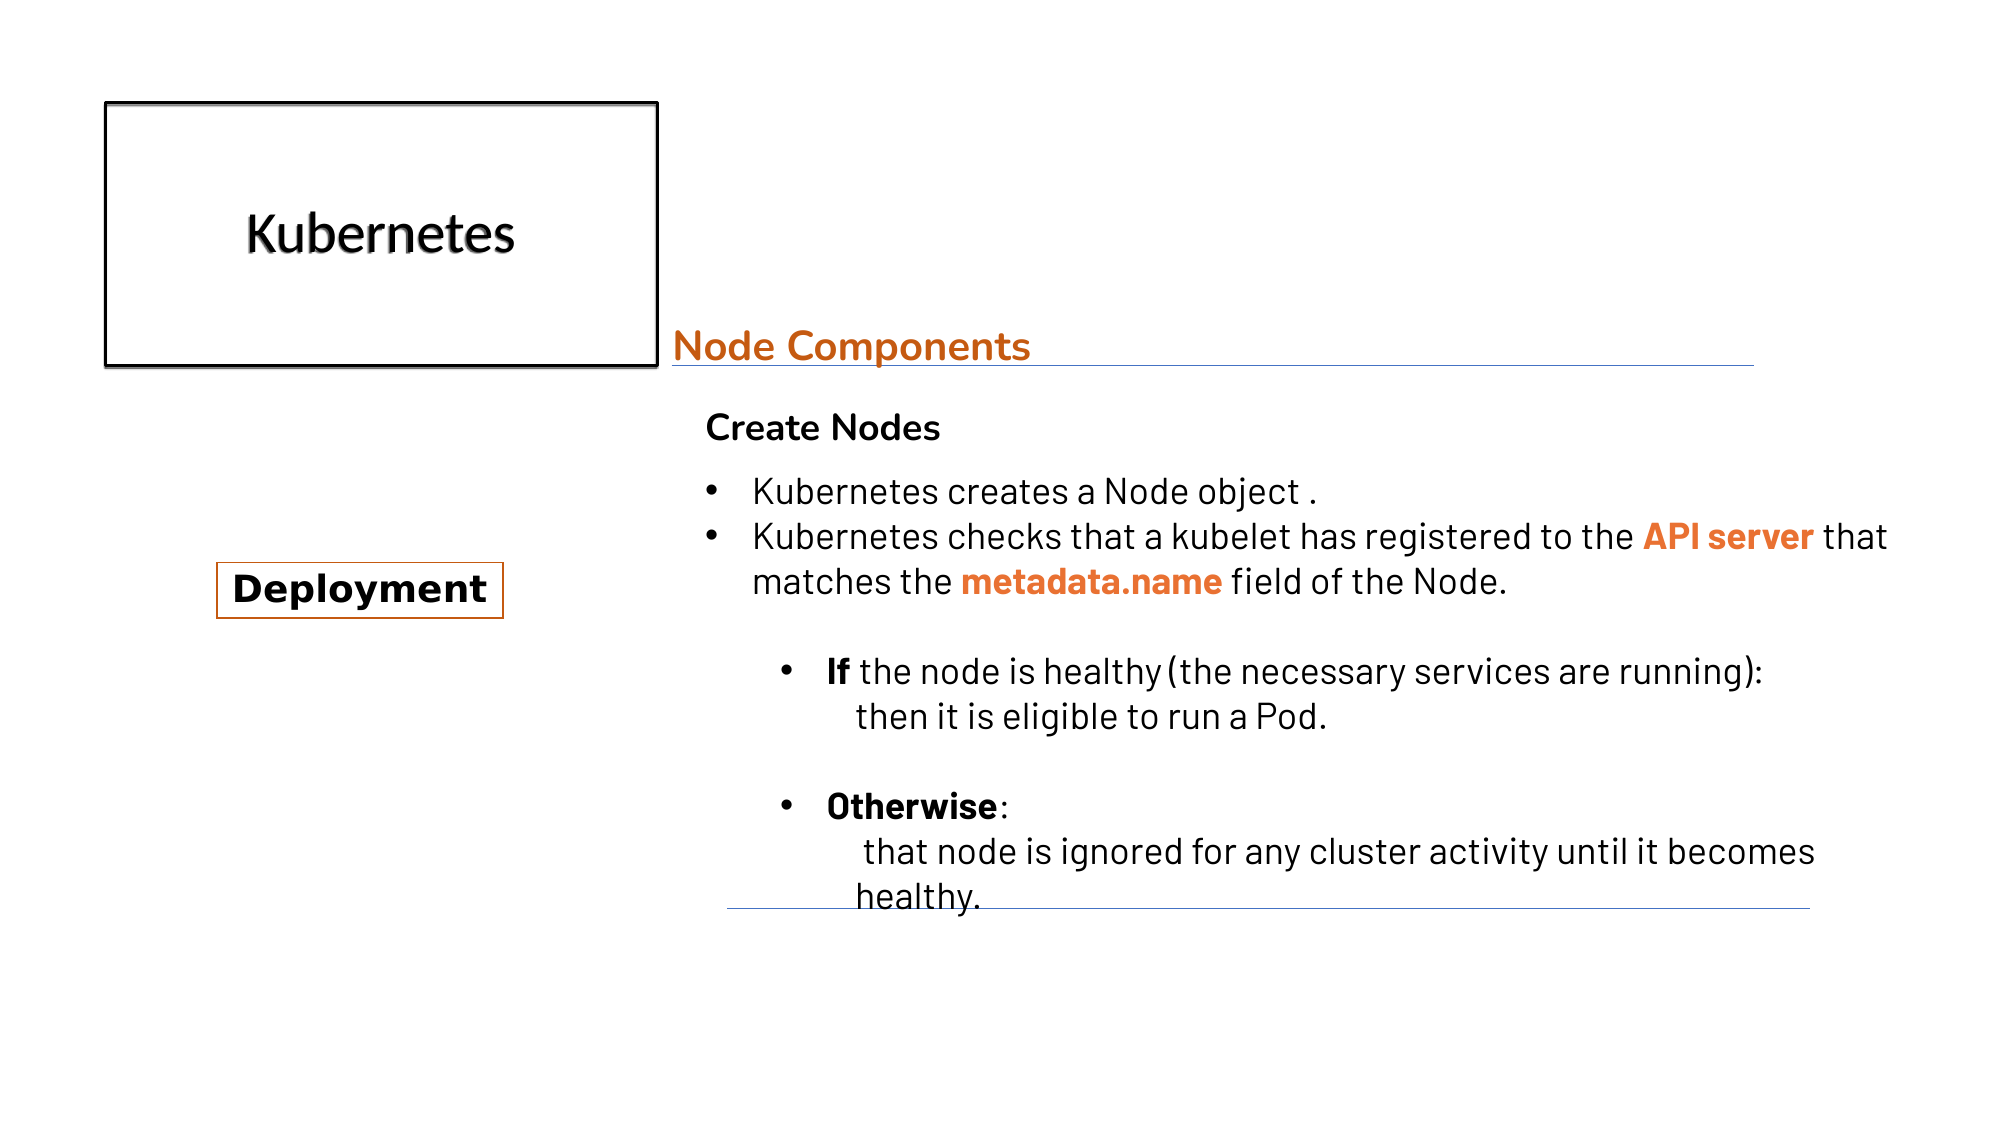

# Kubernetes
Node Components
Create Nodes
Kubernetes creates a Node object .
Kubernetes checks that a kubelet has registered to the API server that matches the metadata.name field of the Node.

If the node is healthy (the necessary services are running):
	then it is eligible to run a Pod.

Otherwise:
 that node is ignored for any cluster activity until it becomes  healthy.
Deployment